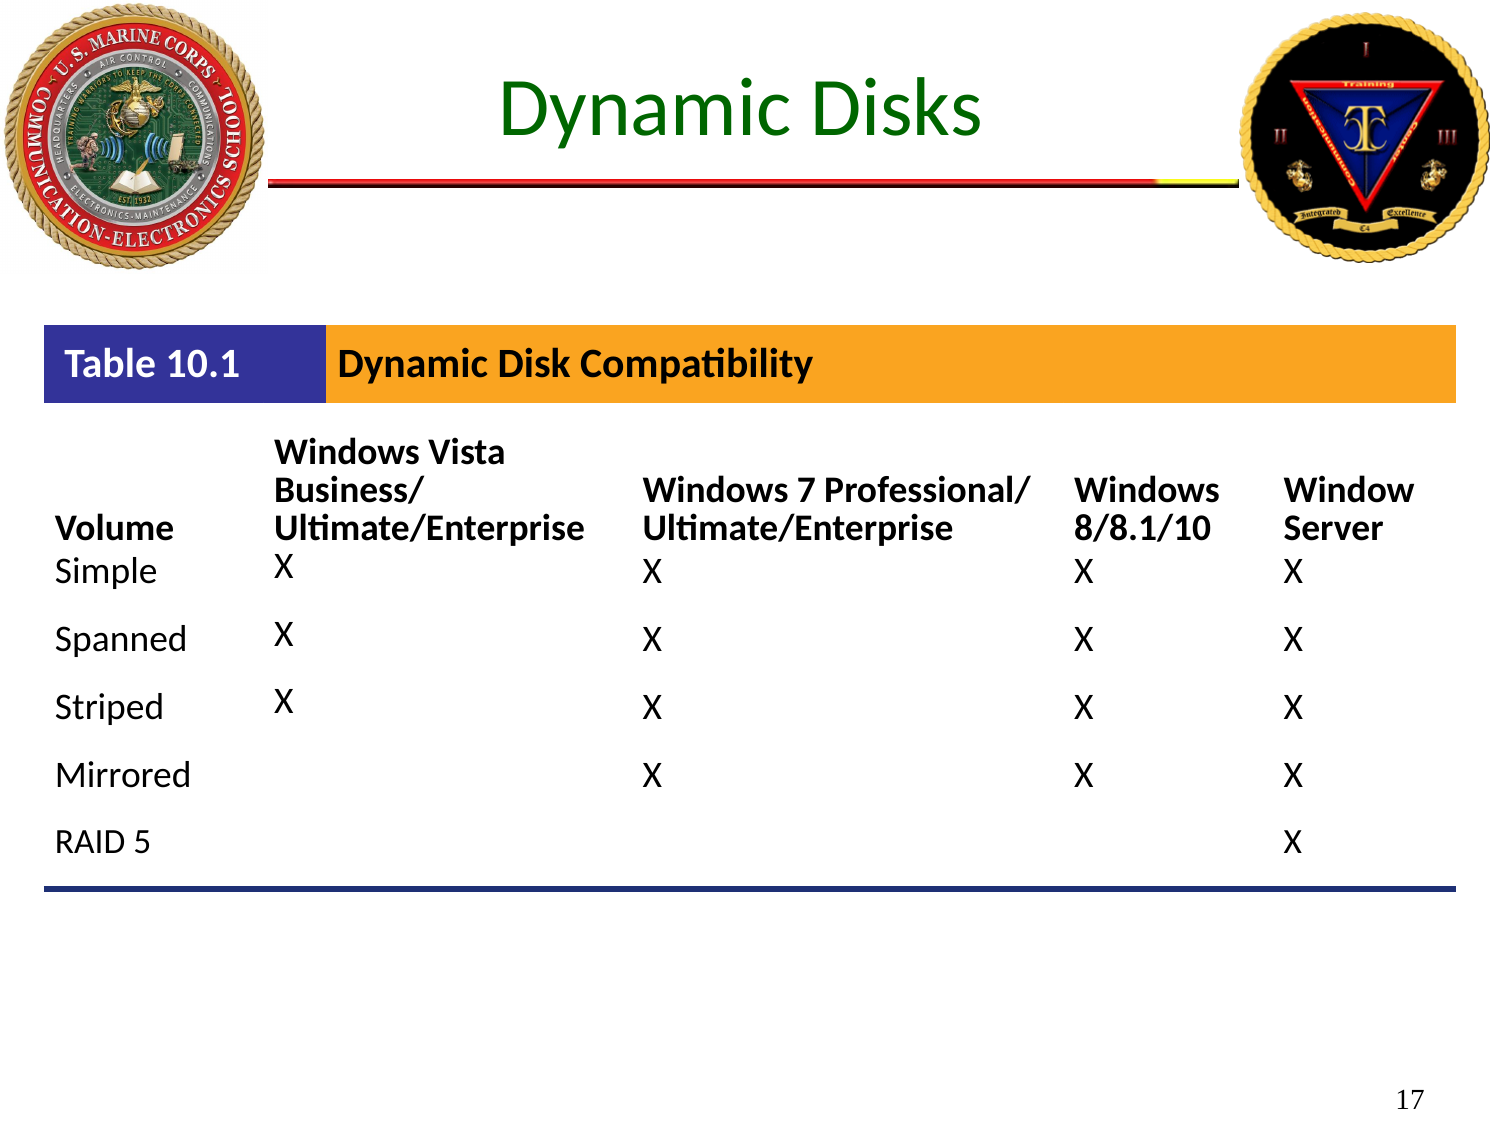

# Dynamic Disks
| Table 10.1 |  | Dynamic Disk Compatibility |  |  |  |
| --- | --- | --- | --- | --- | --- |
| Volume | Windows Vista Business/ Ultimate/Enterprise |  | Windows 7 Professional/ Ultimate/Enterprise | Windows 8/8.1/10 | Window Server |
| Simple | X |  | X | X | X |
| Spanned | X |  | X | X | X |
| Striped | X |  | X | X | X |
| Mirrored |  |  | X | X | X |
| RAID 5 |  |  |  |  | X |